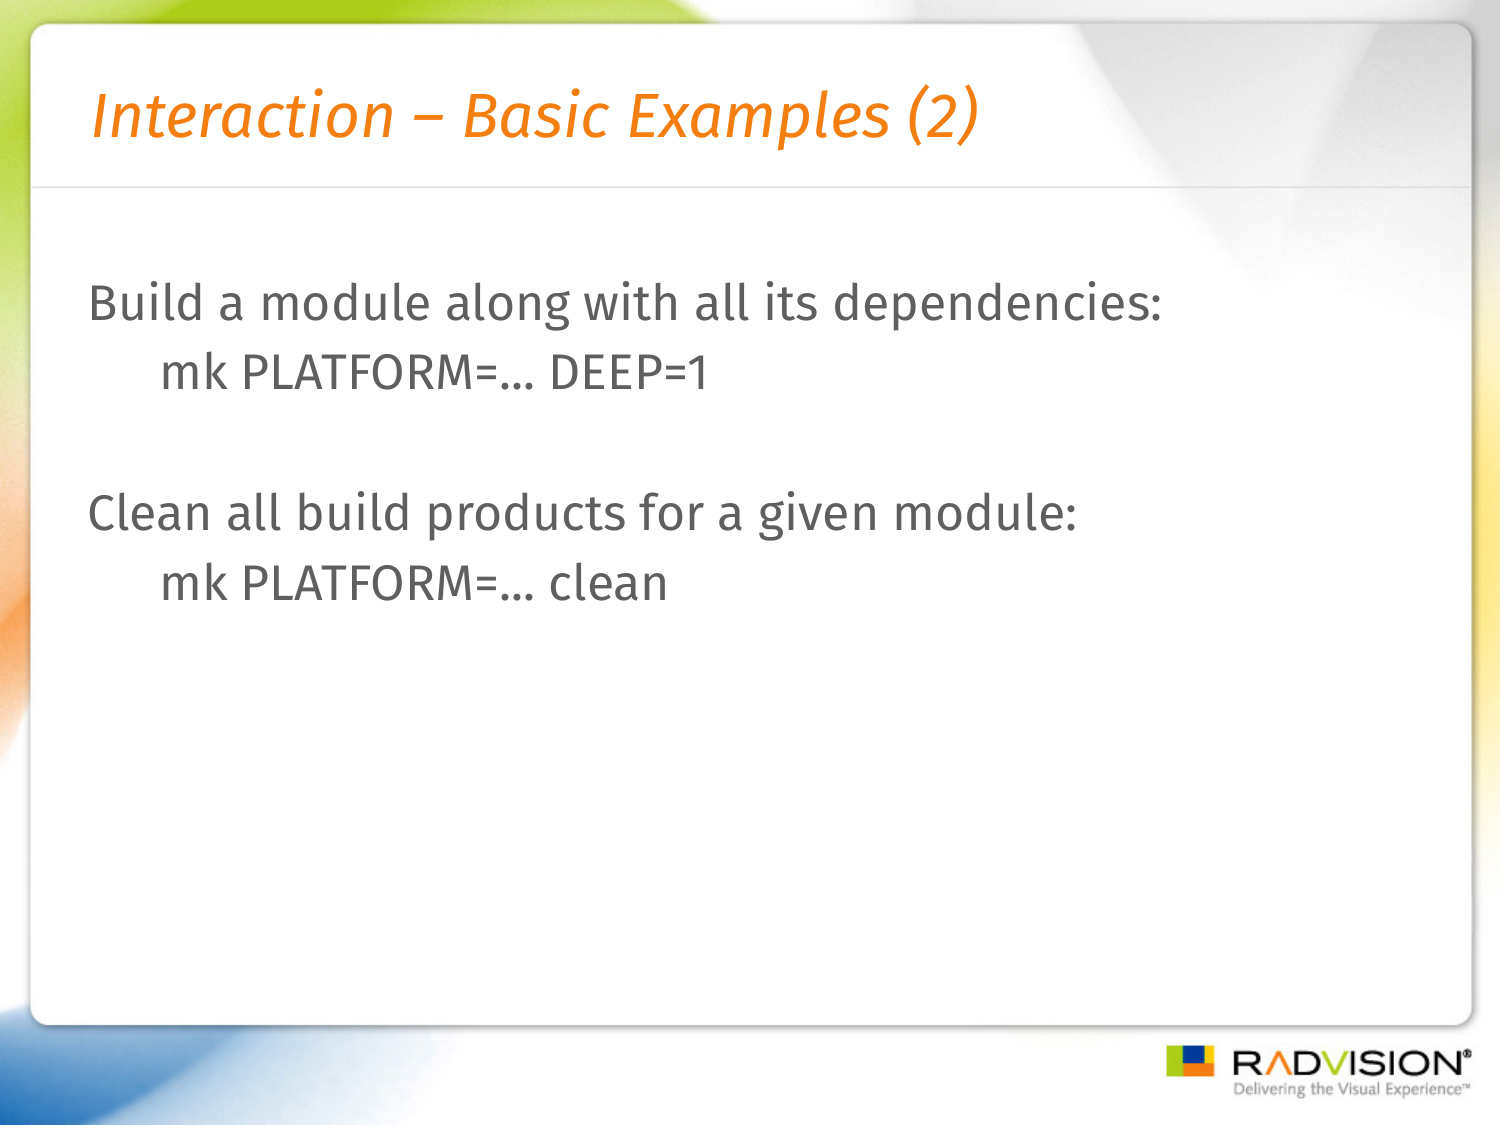

# Interaction – Basic Examples (2)
Build a module along with all its dependencies:
	mk PLATFORM=... DEEP=1

Clean all build products for a given module:
	mk PLATFORM=... clean